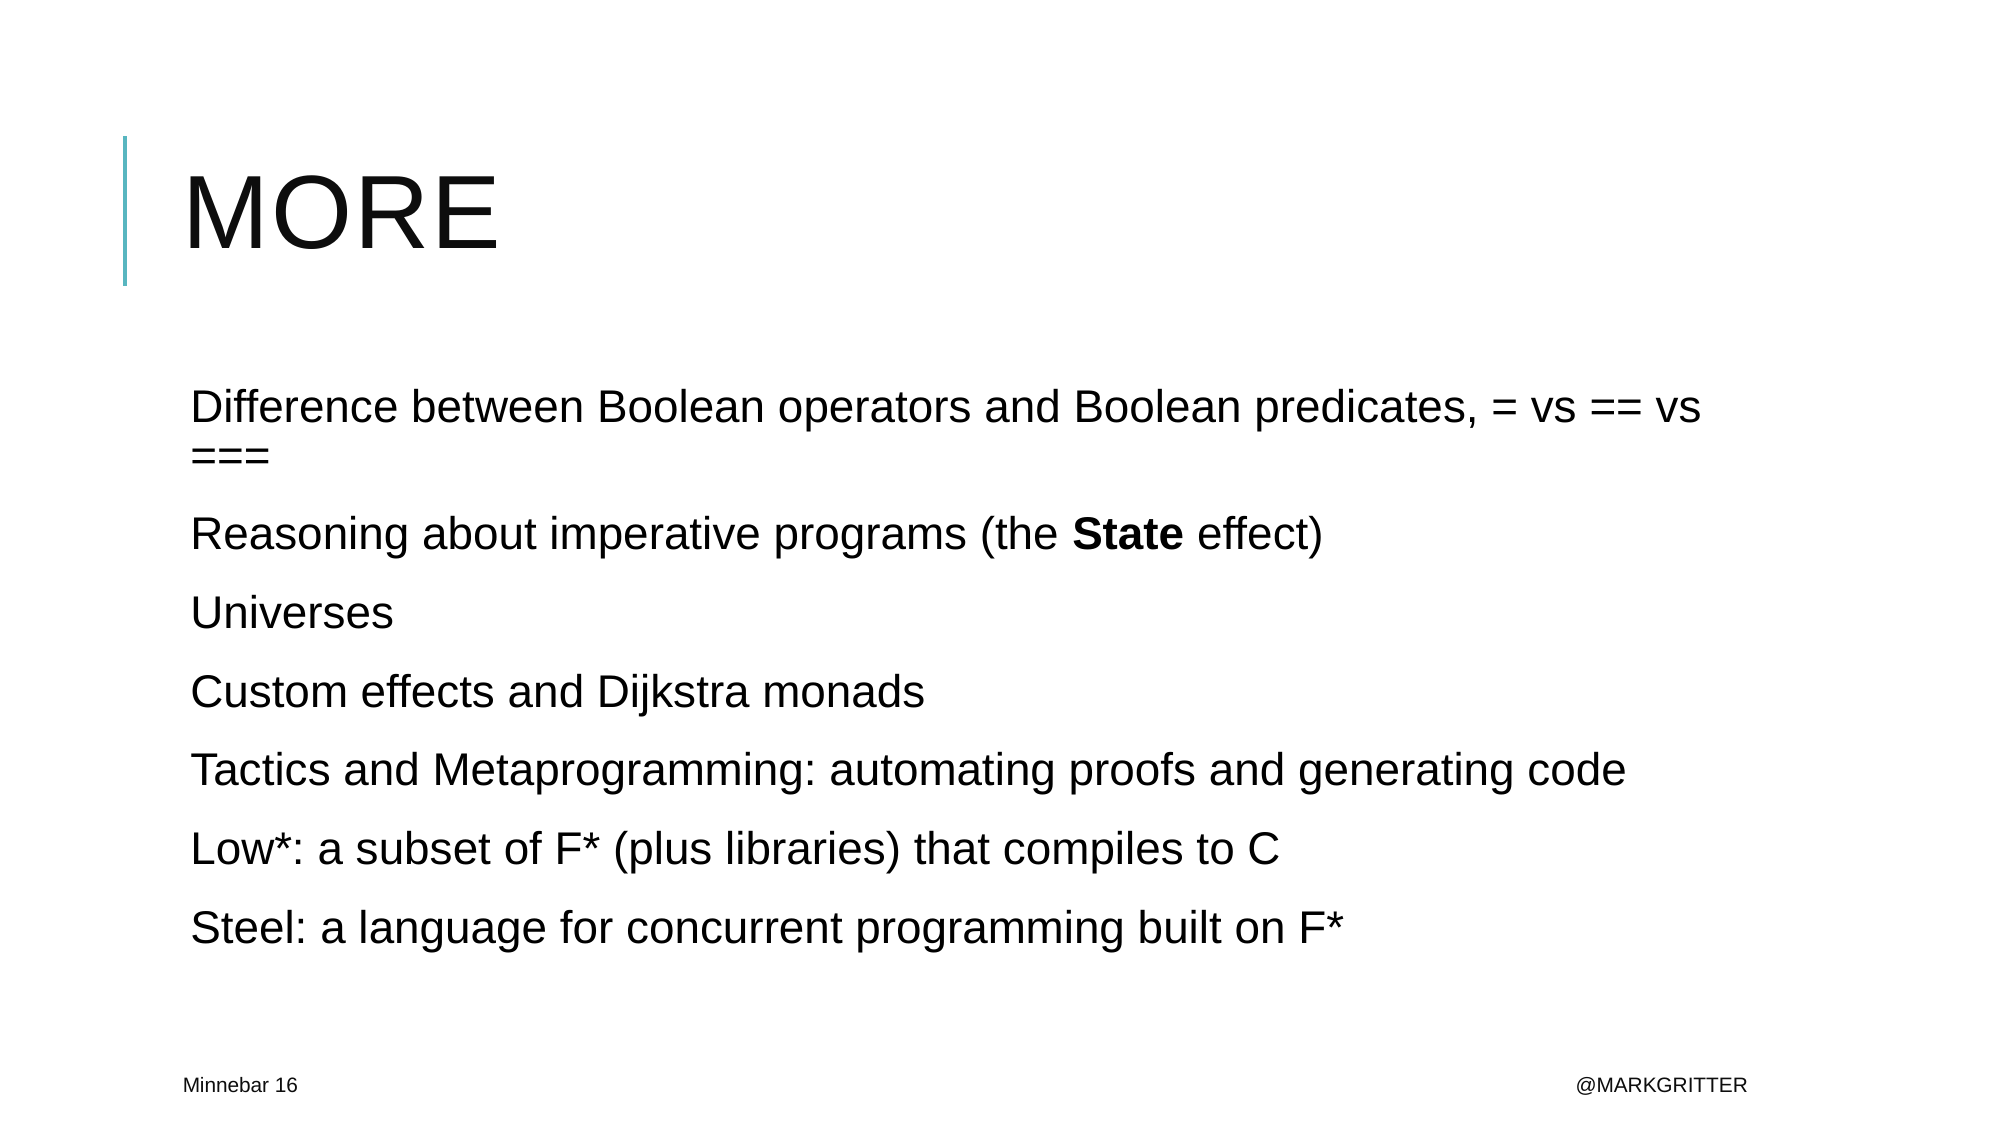

# More
Difference between Boolean operators and Boolean predicates, = vs == vs ===
Reasoning about imperative programs (the State effect)
Universes
Custom effects and Dijkstra monads
Tactics and Metaprogramming: automating proofs and generating code
Low*: a subset of F* (plus libraries) that compiles to C
Steel: a language for concurrent programming built on F*

Minnebar 16
@markgritter